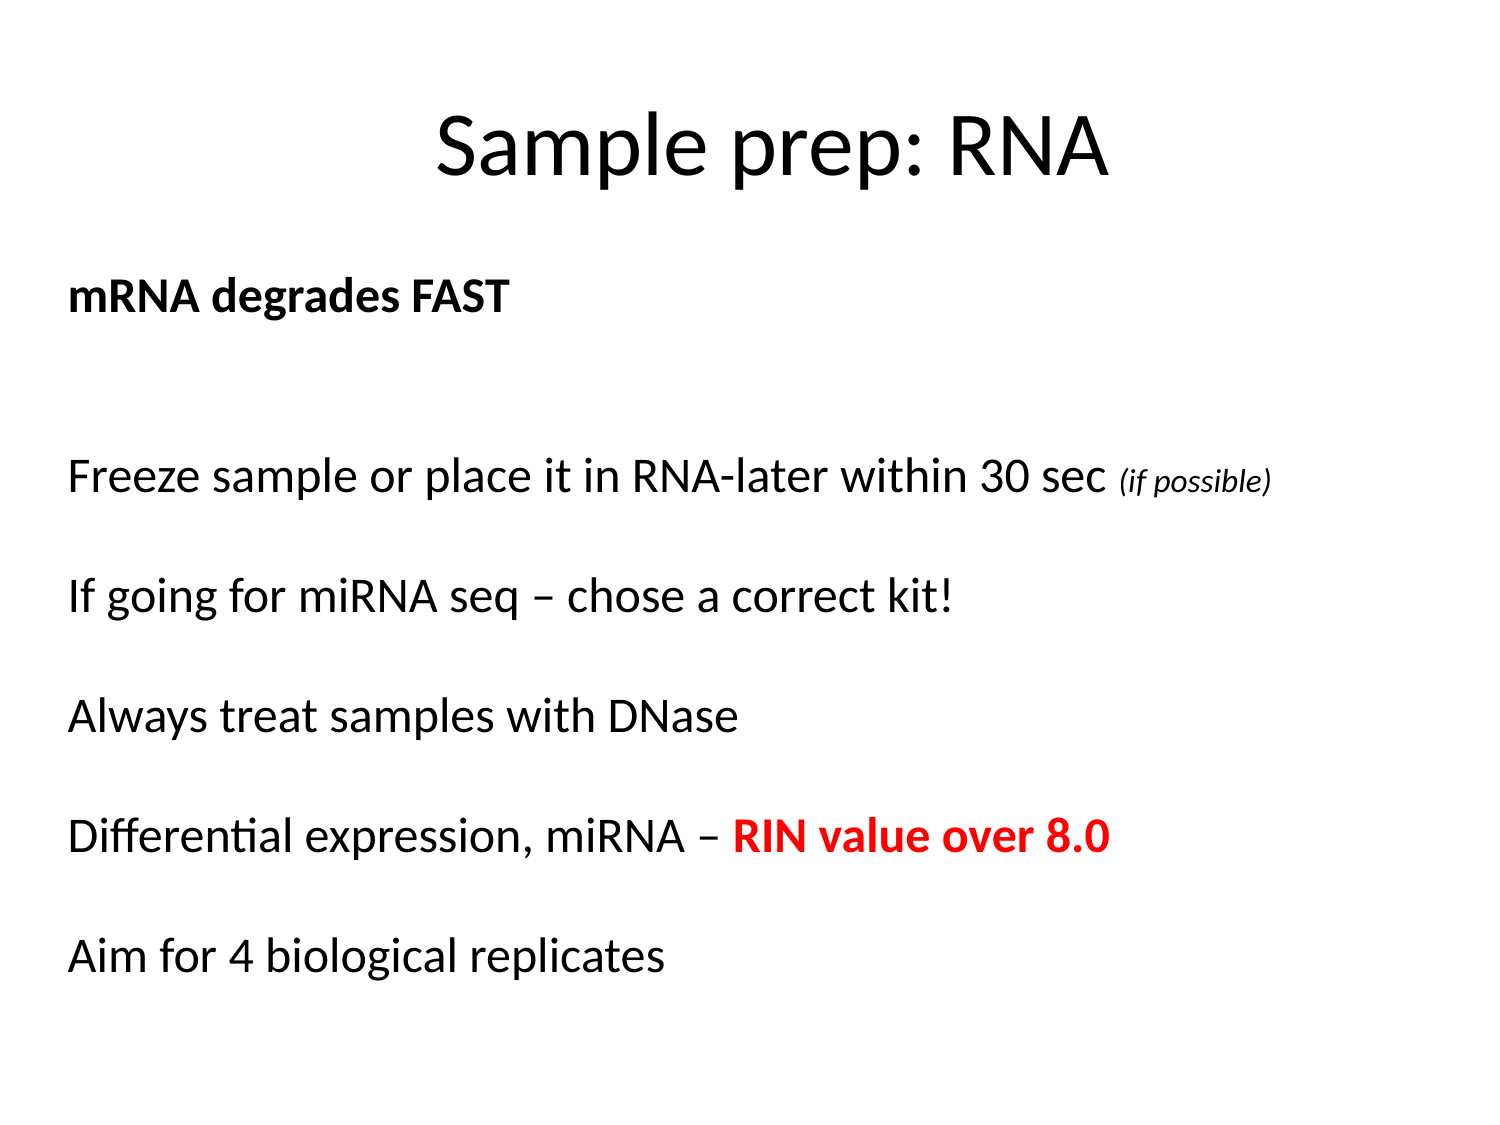

# Sample prep: RNA

mRNA degrades FAST

Freeze sample or place it in RNA-later within 30 sec (if possible)

If going for miRNA seq – chose a correct kit!

Always treat samples with DNase

Differential expression, miRNA – RIN value over 8.0

Aim for 4 biological replicates